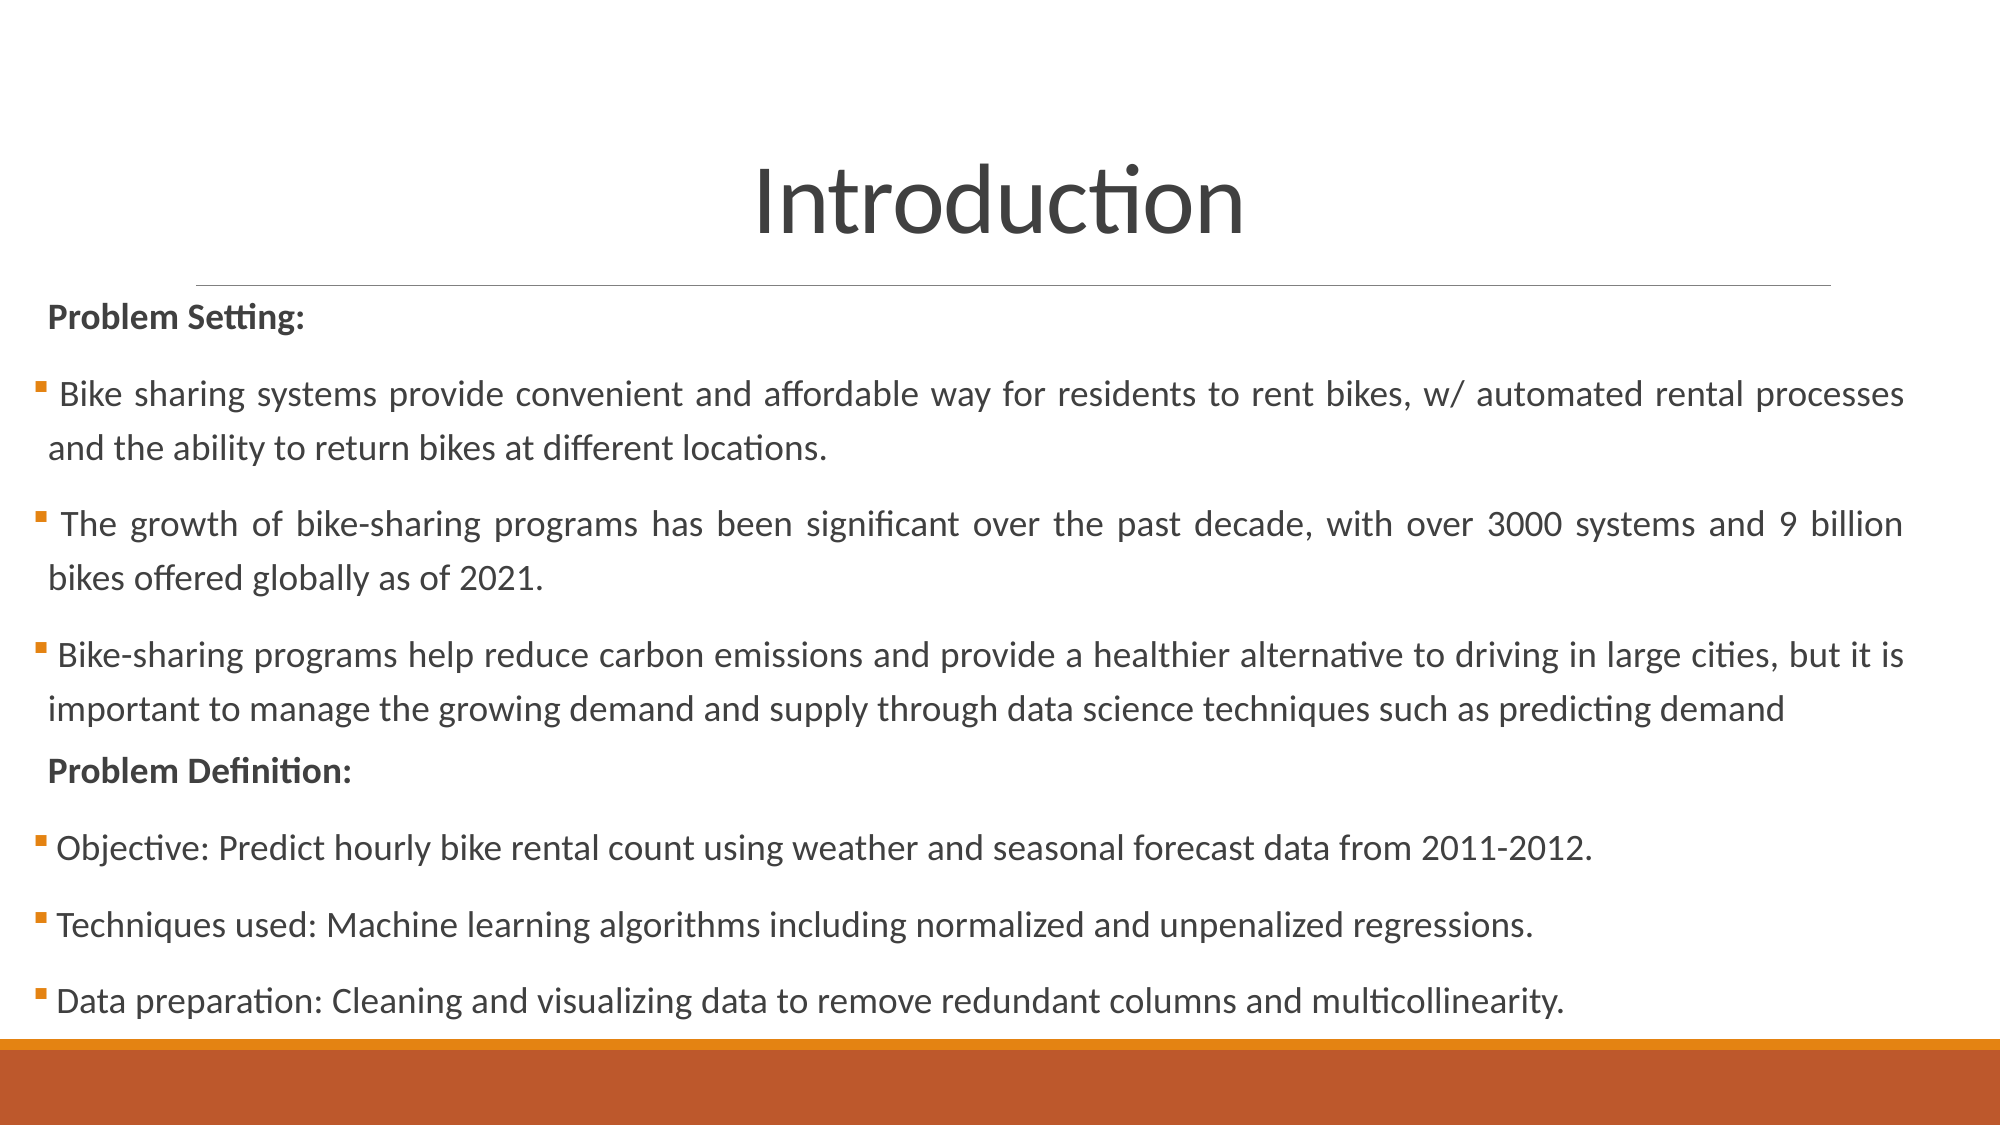

# Introduction
Problem Setting:
 Bike sharing systems provide convenient and affordable way for residents to rent bikes, w/ automated rental processes and the ability to return bikes at different locations.
 The growth of bike-sharing programs has been significant over the past decade, with over 3000 systems and 9 billion bikes offered globally as of 2021.
 Bike-sharing programs help reduce carbon emissions and provide a healthier alternative to driving in large cities, but it is important to manage the growing demand and supply through data science techniques such as predicting demand
Problem Definition:
 Objective: Predict hourly bike rental count using weather and seasonal forecast data from 2011-2012.
 Techniques used: Machine learning algorithms including normalized and unpenalized regressions.
 Data preparation: Cleaning and visualizing data to remove redundant columns and multicollinearity.